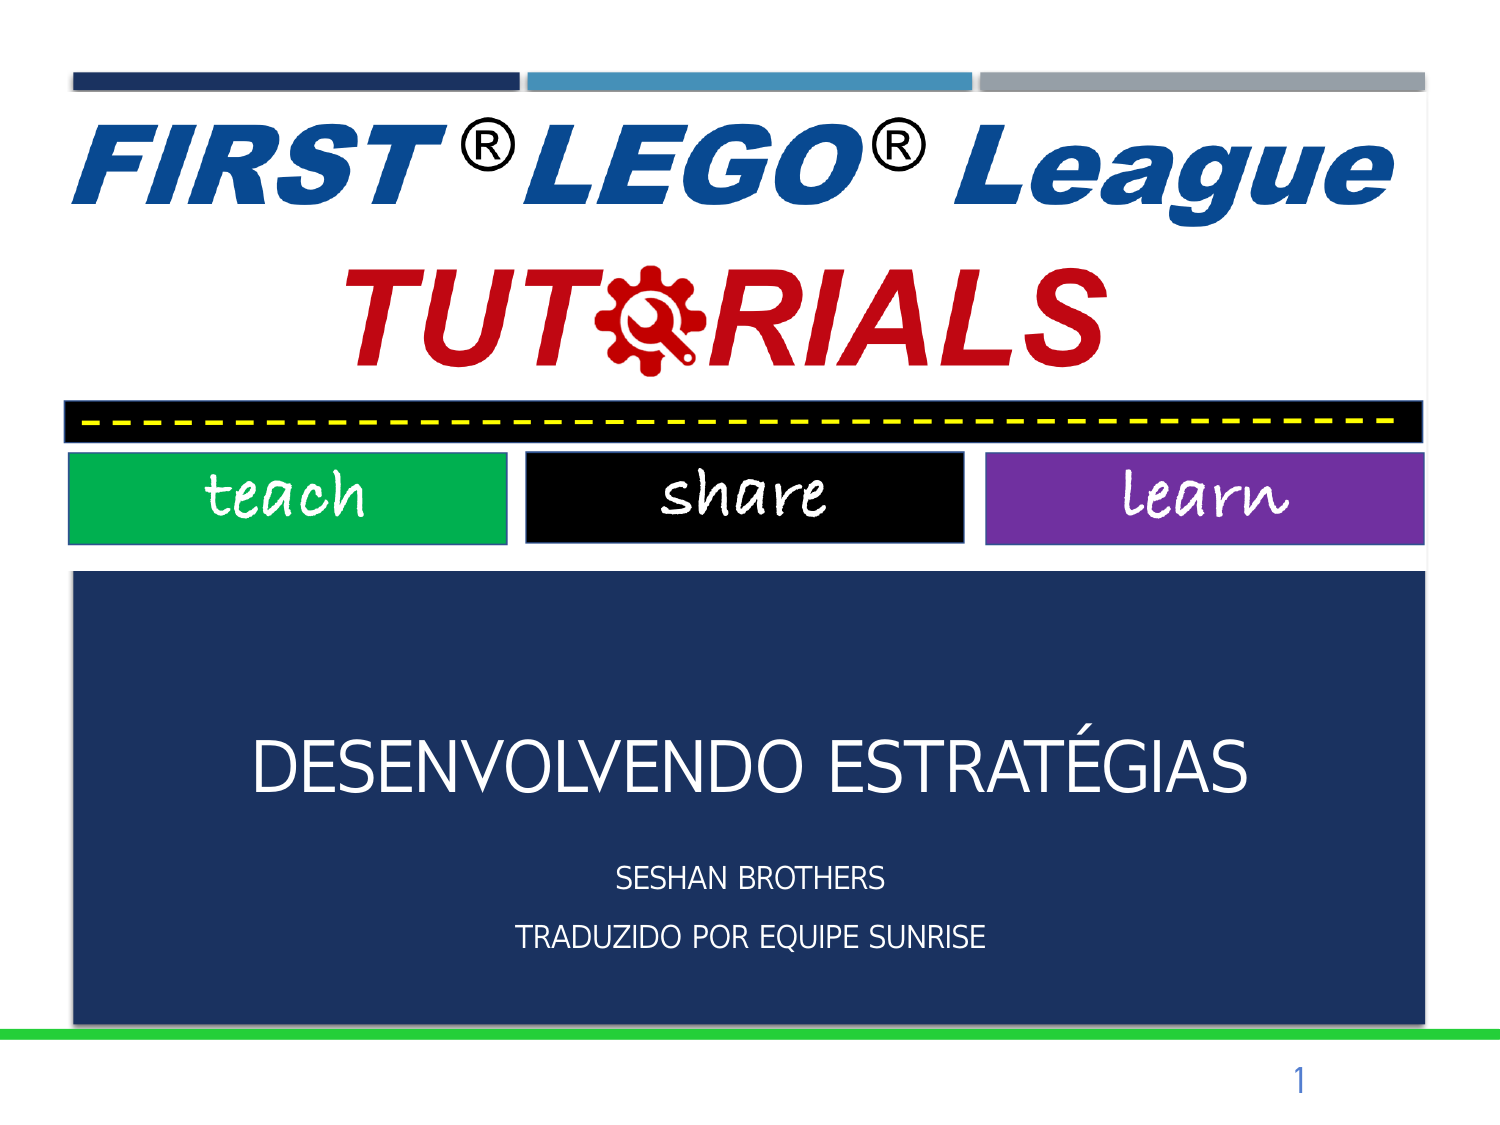

Desenvolvendo estratégias
Seshan Brothers
Traduzido por equipe sunrise
1